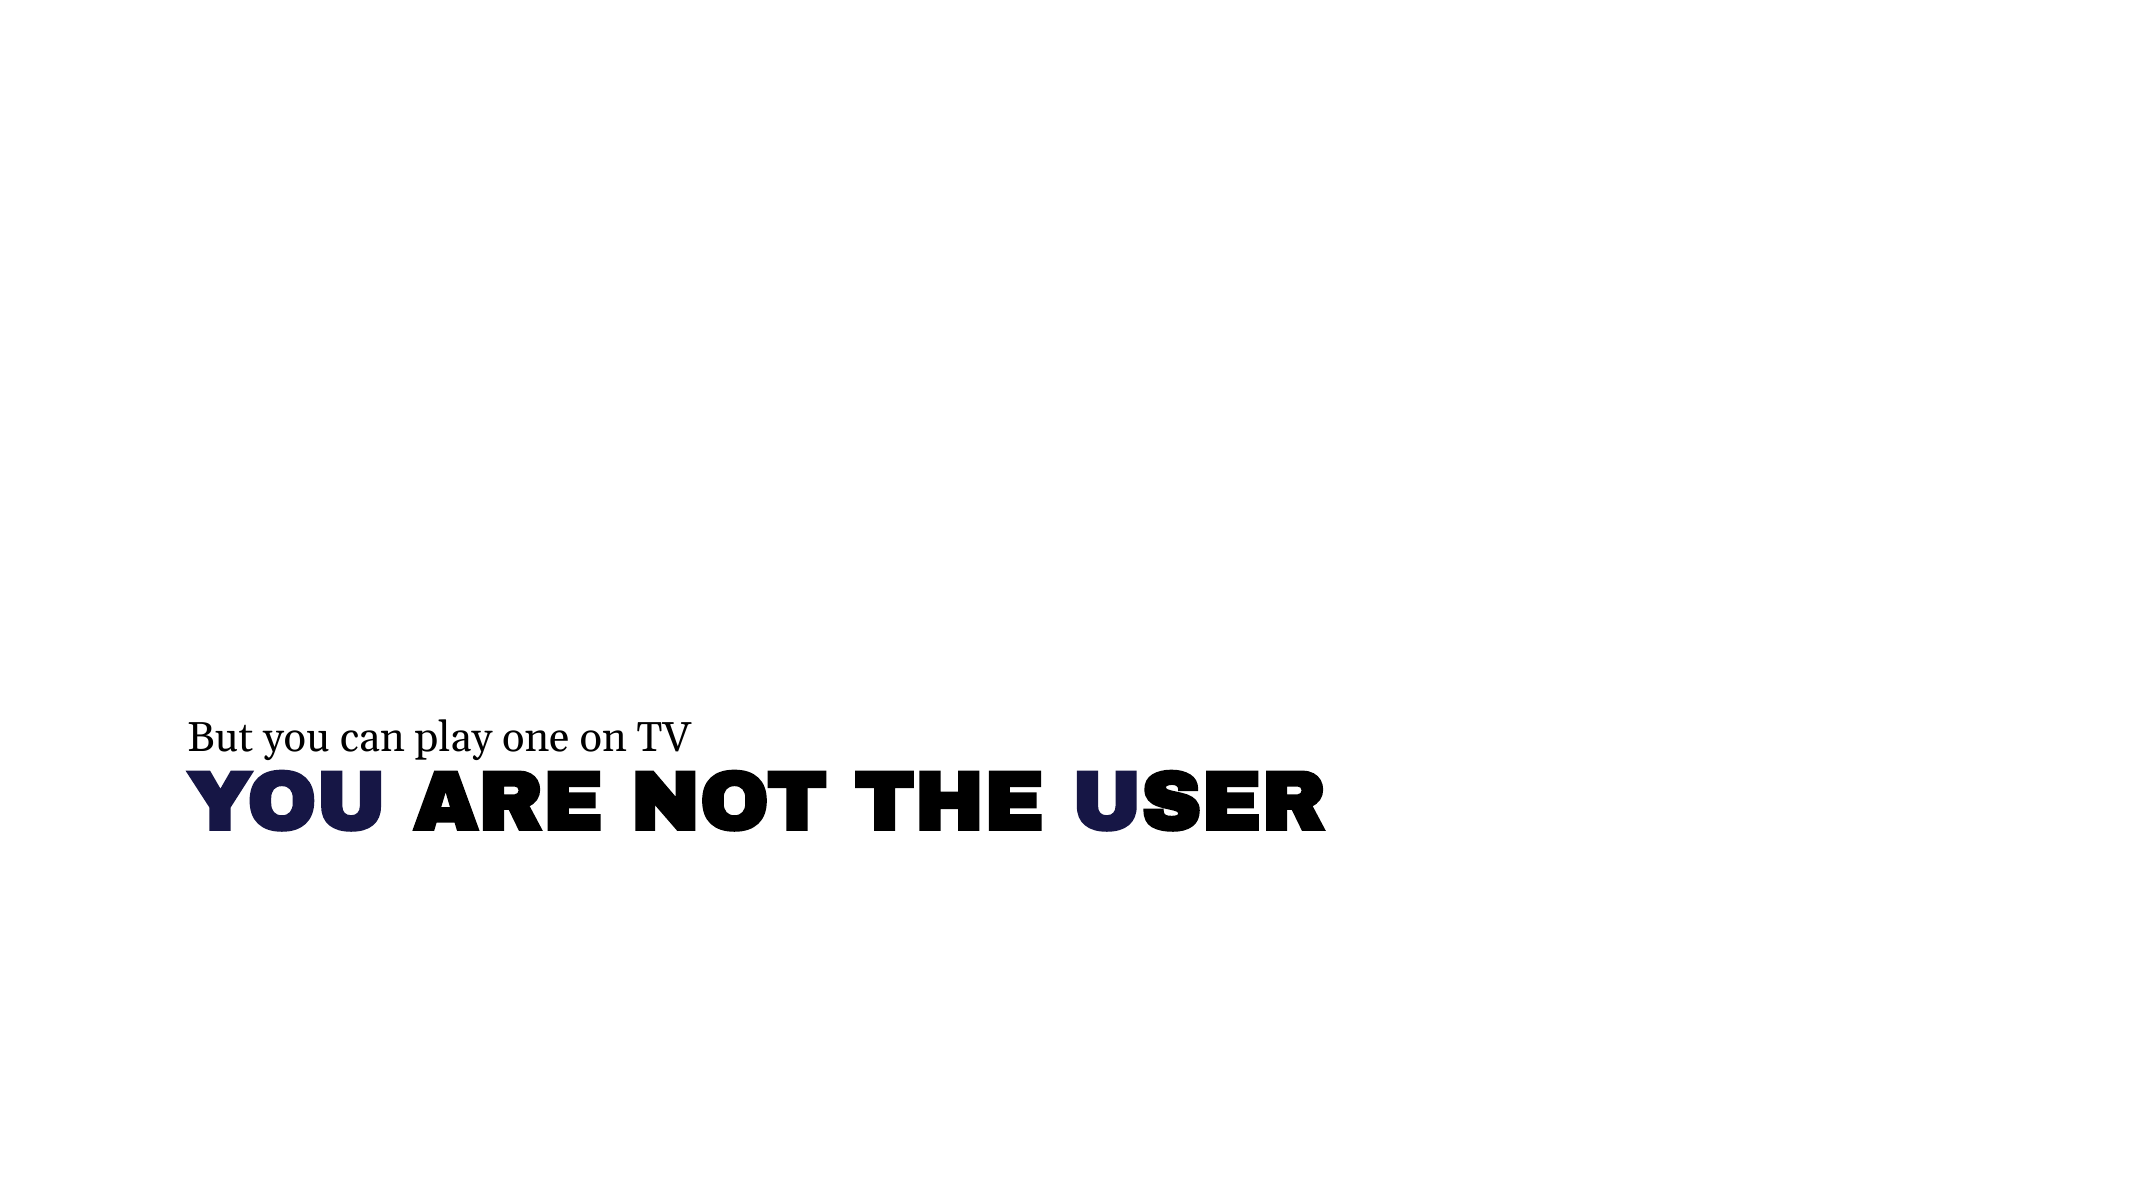

But you can play one on TV
# You are not the User